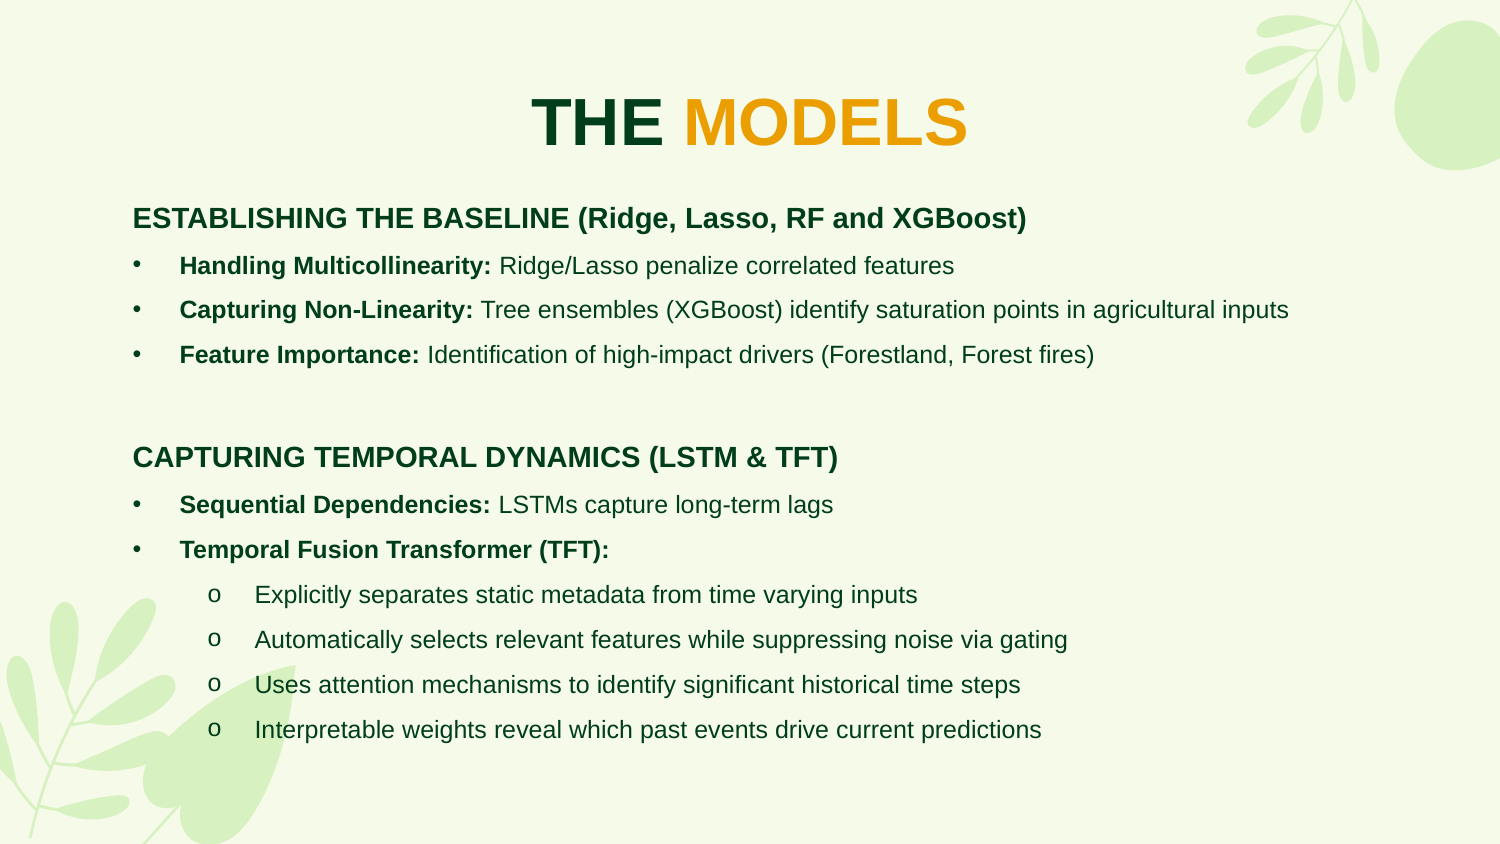

# THE MODELS
ESTABLISHING THE BASELINE (Ridge, Lasso, RF and XGBoost)
Handling Multicollinearity: Ridge/Lasso penalize correlated features
Capturing Non-Linearity: Tree ensembles (XGBoost) identify saturation points in agricultural inputs
Feature Importance: Identification of high-impact drivers (Forestland, Forest fires)

CAPTURING TEMPORAL DYNAMICS (LSTM & TFT)
Sequential Dependencies: LSTMs capture long-term lags
Temporal Fusion Transformer (TFT):
Explicitly separates static metadata from time varying inputs
Automatically selects relevant features while suppressing noise via gating
Uses attention mechanisms to identify significant historical time steps
Interpretable weights reveal which past events drive current predictions